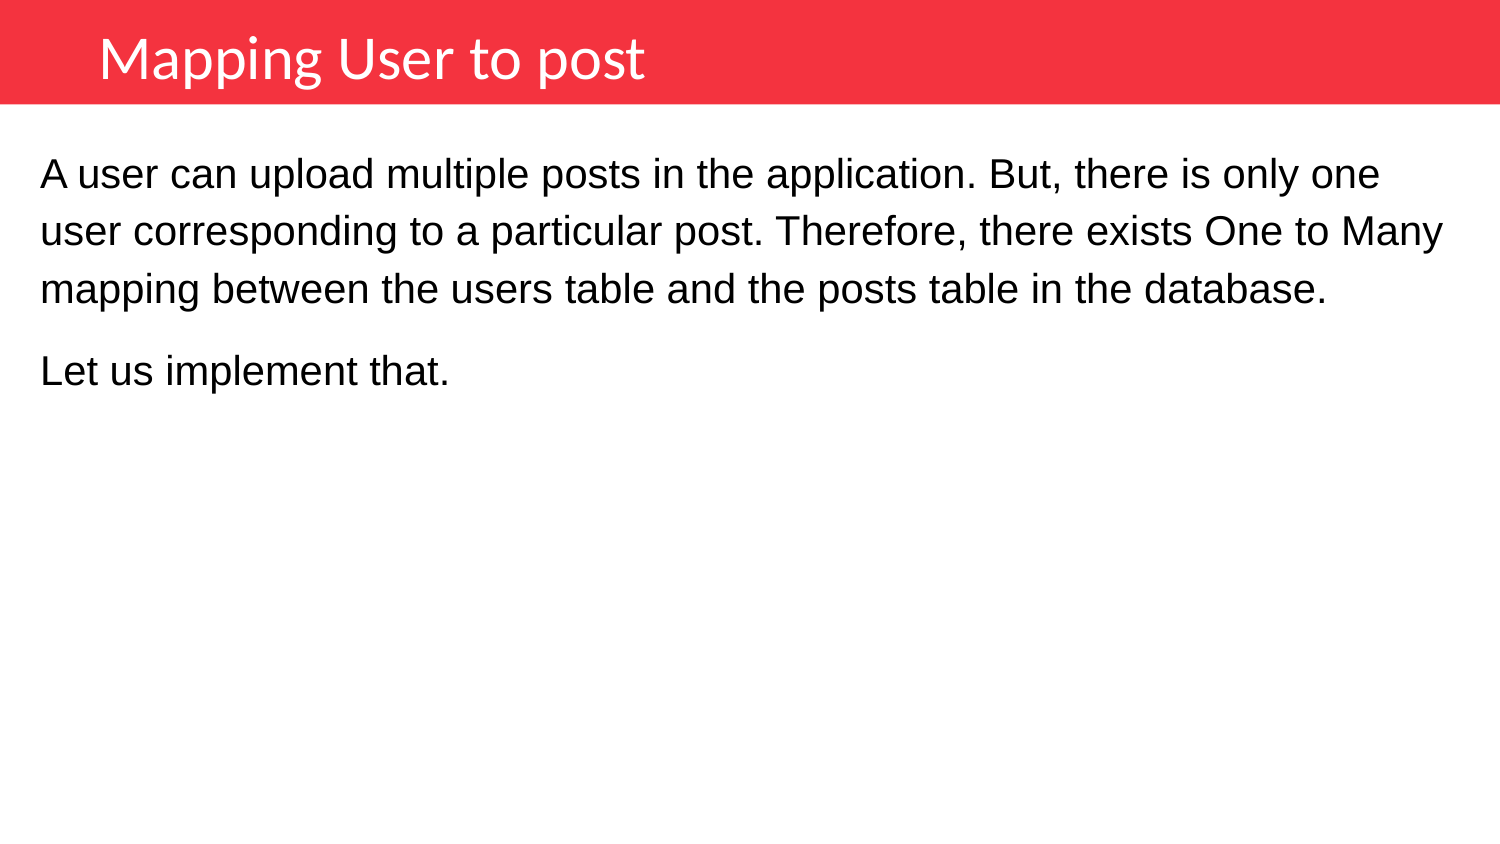

Mapping User to post

A user can upload multiple posts in the application. But, there is only one user corresponding to a particular post. Therefore, there exists One to Many mapping between the users table and the posts table in the database.
Let us implement that.